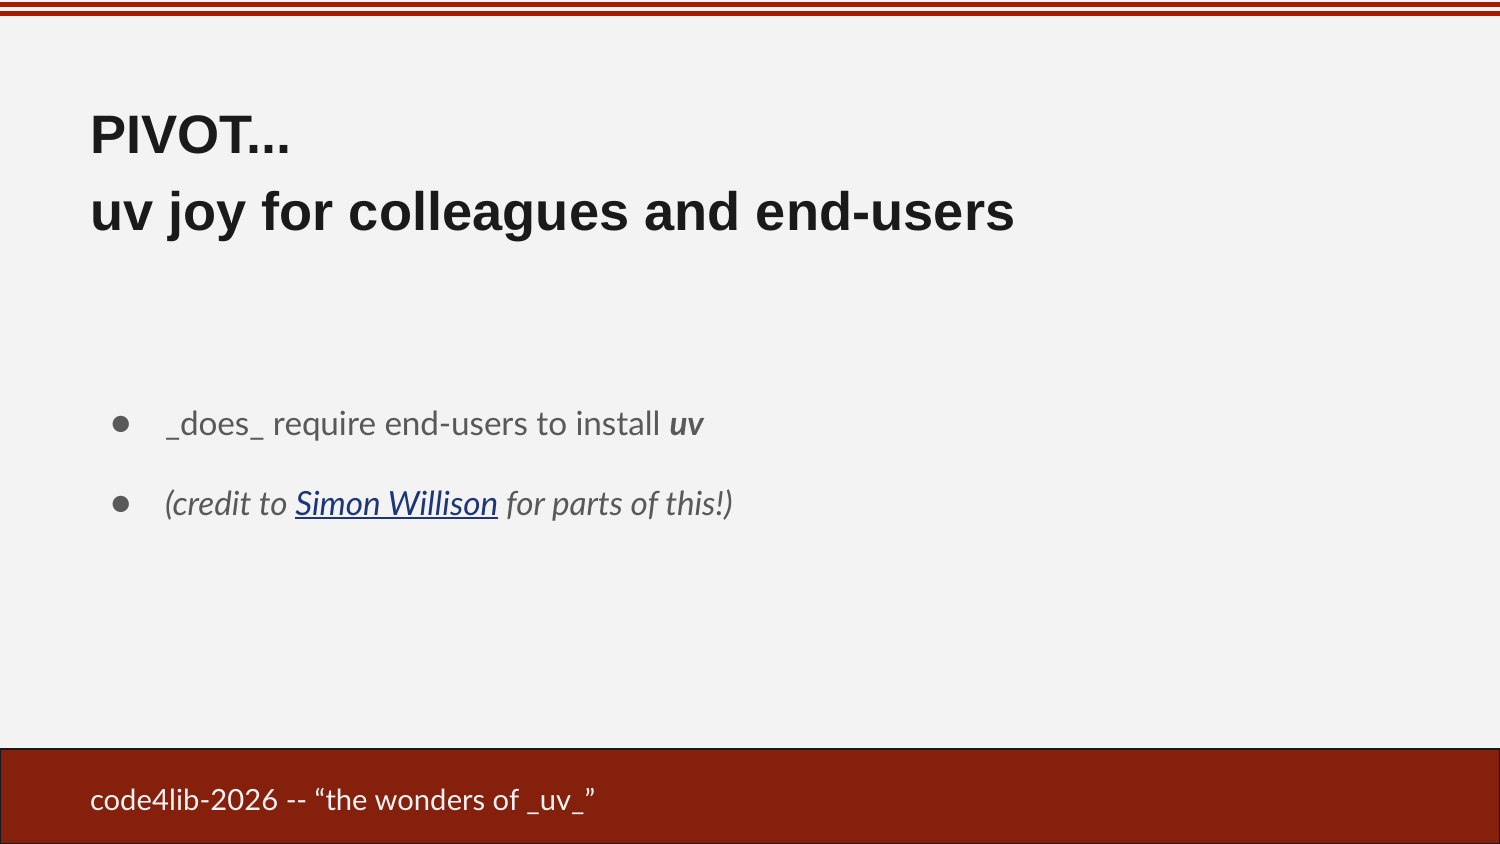

# PIVOT...
uv joy for colleagues and end-users
_does_ require end-users to install uv
(credit to Simon Willison for parts of this!)